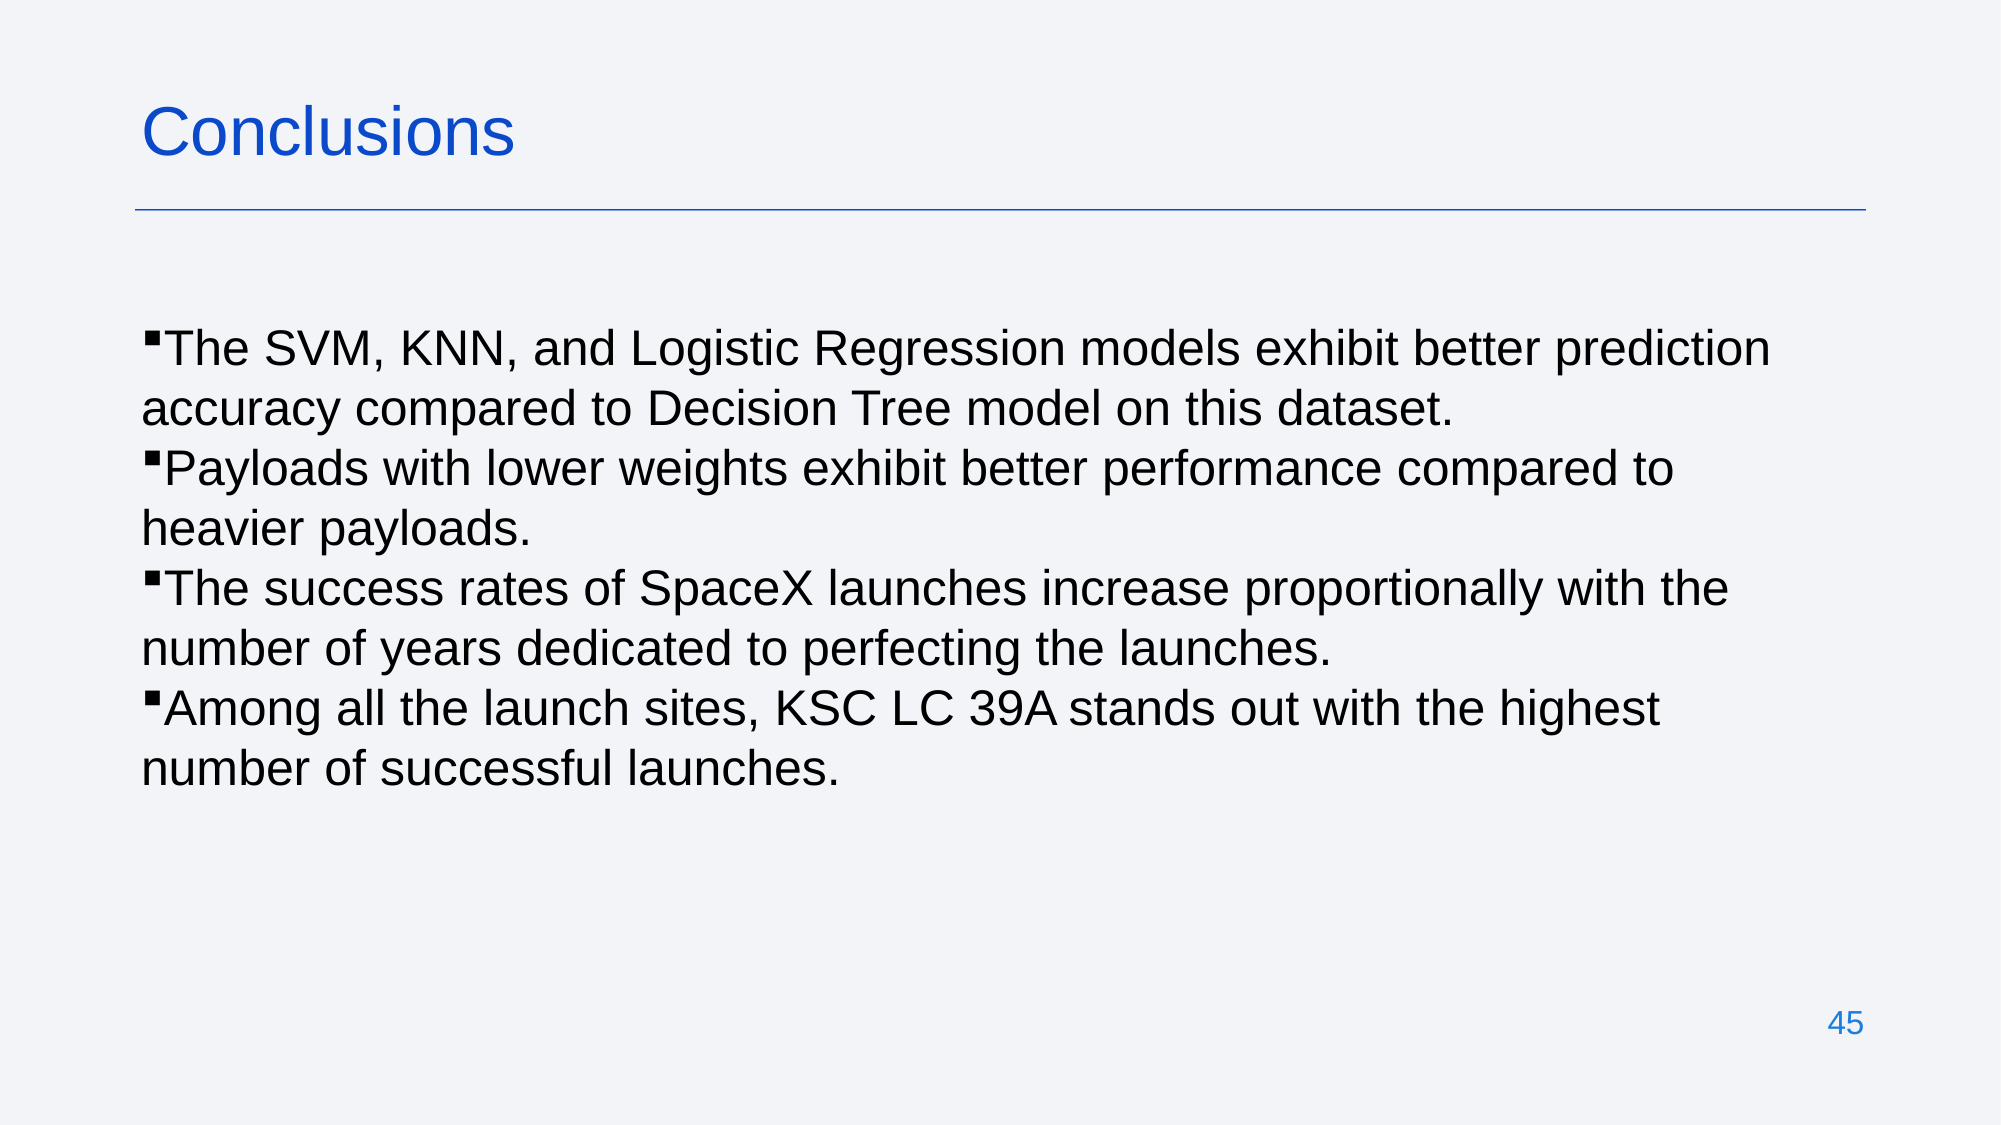

Conclusions
The SVM, KNN, and Logistic Regression models exhibit better prediction accuracy compared to Decision Tree model on this dataset.
Payloads with lower weights exhibit better performance compared to heavier payloads.
The success rates of SpaceX launches increase proportionally with the number of years dedicated to perfecting the launches.
Among all the launch sites, KSC LC 39A stands out with the highest number of successful launches.

45